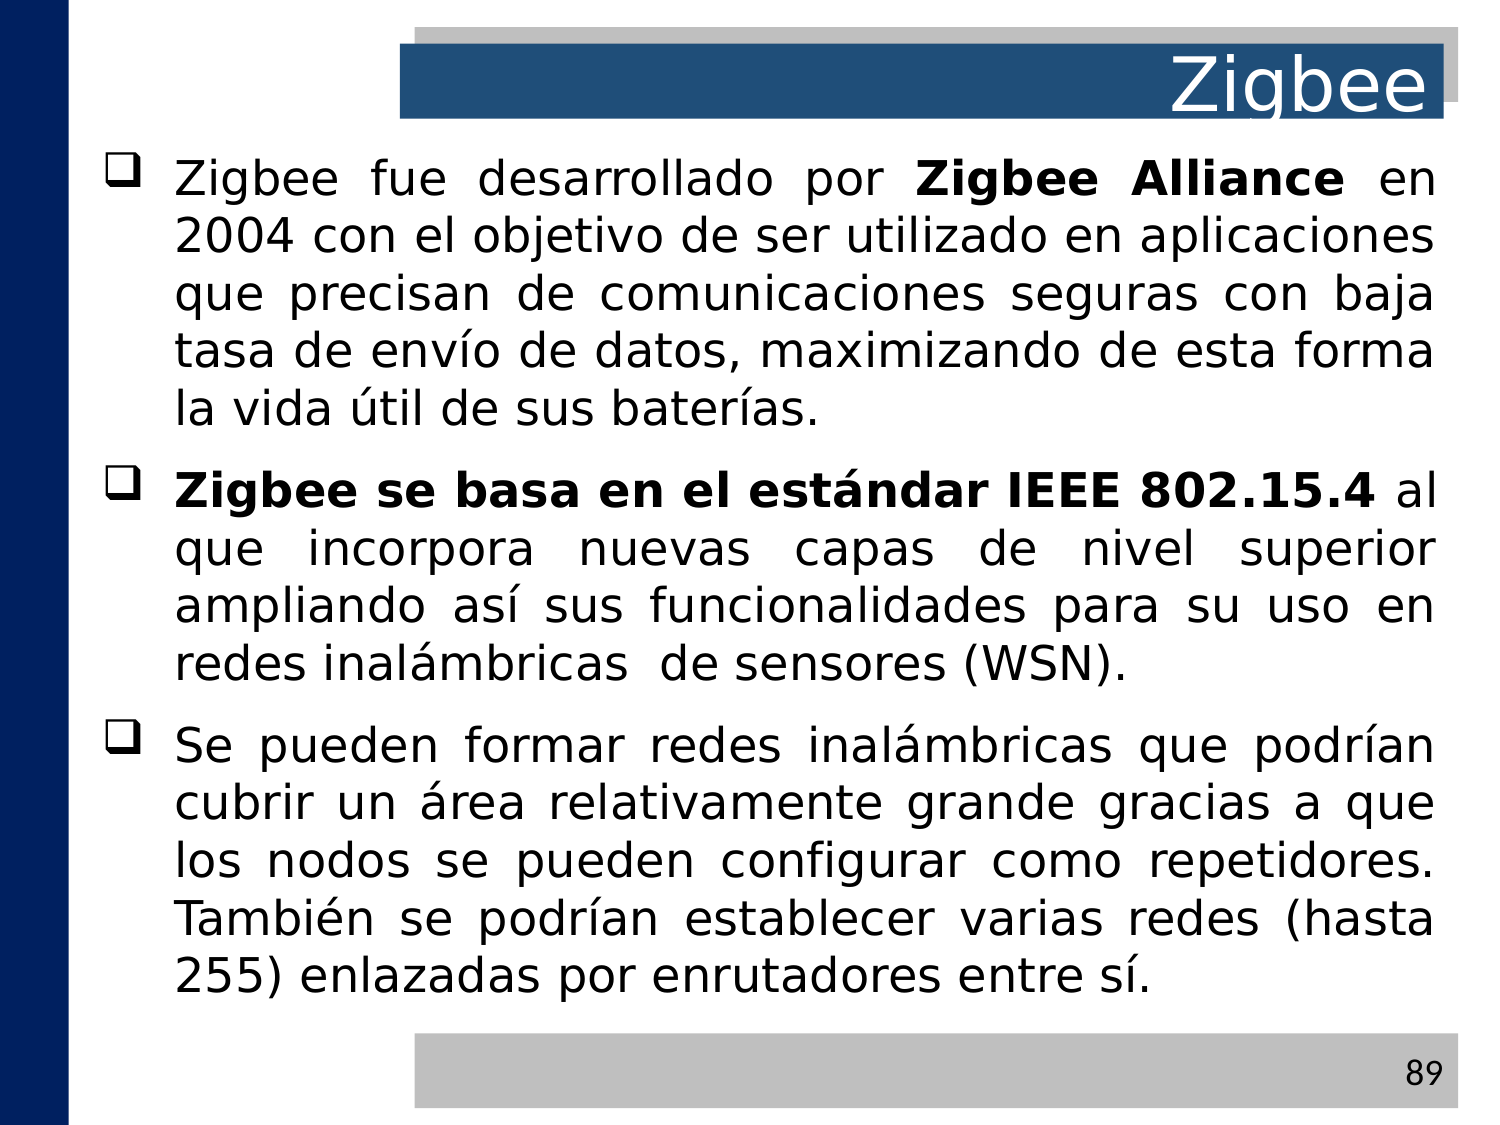

Zigbee
Zigbee fue desarrollado por Zigbee Alliance en 2004 con el objetivo de ser utilizado en aplicaciones que precisan de comunicaciones seguras con baja tasa de envío de datos, maximizando de esta forma la vida útil de sus baterías.
Zigbee se basa en el estándar IEEE 802.15.4 al que incorpora nuevas capas de nivel superior ampliando así sus funcionalidades para su uso en redes inalámbricas  de sensores (WSN).
Se pueden formar redes inalámbricas que podrían cubrir un área relativamente grande gracias a que los nodos se pueden configurar como repetidores. También se podrían establecer varias redes (hasta 255) enlazadas por enrutadores entre sí.
89